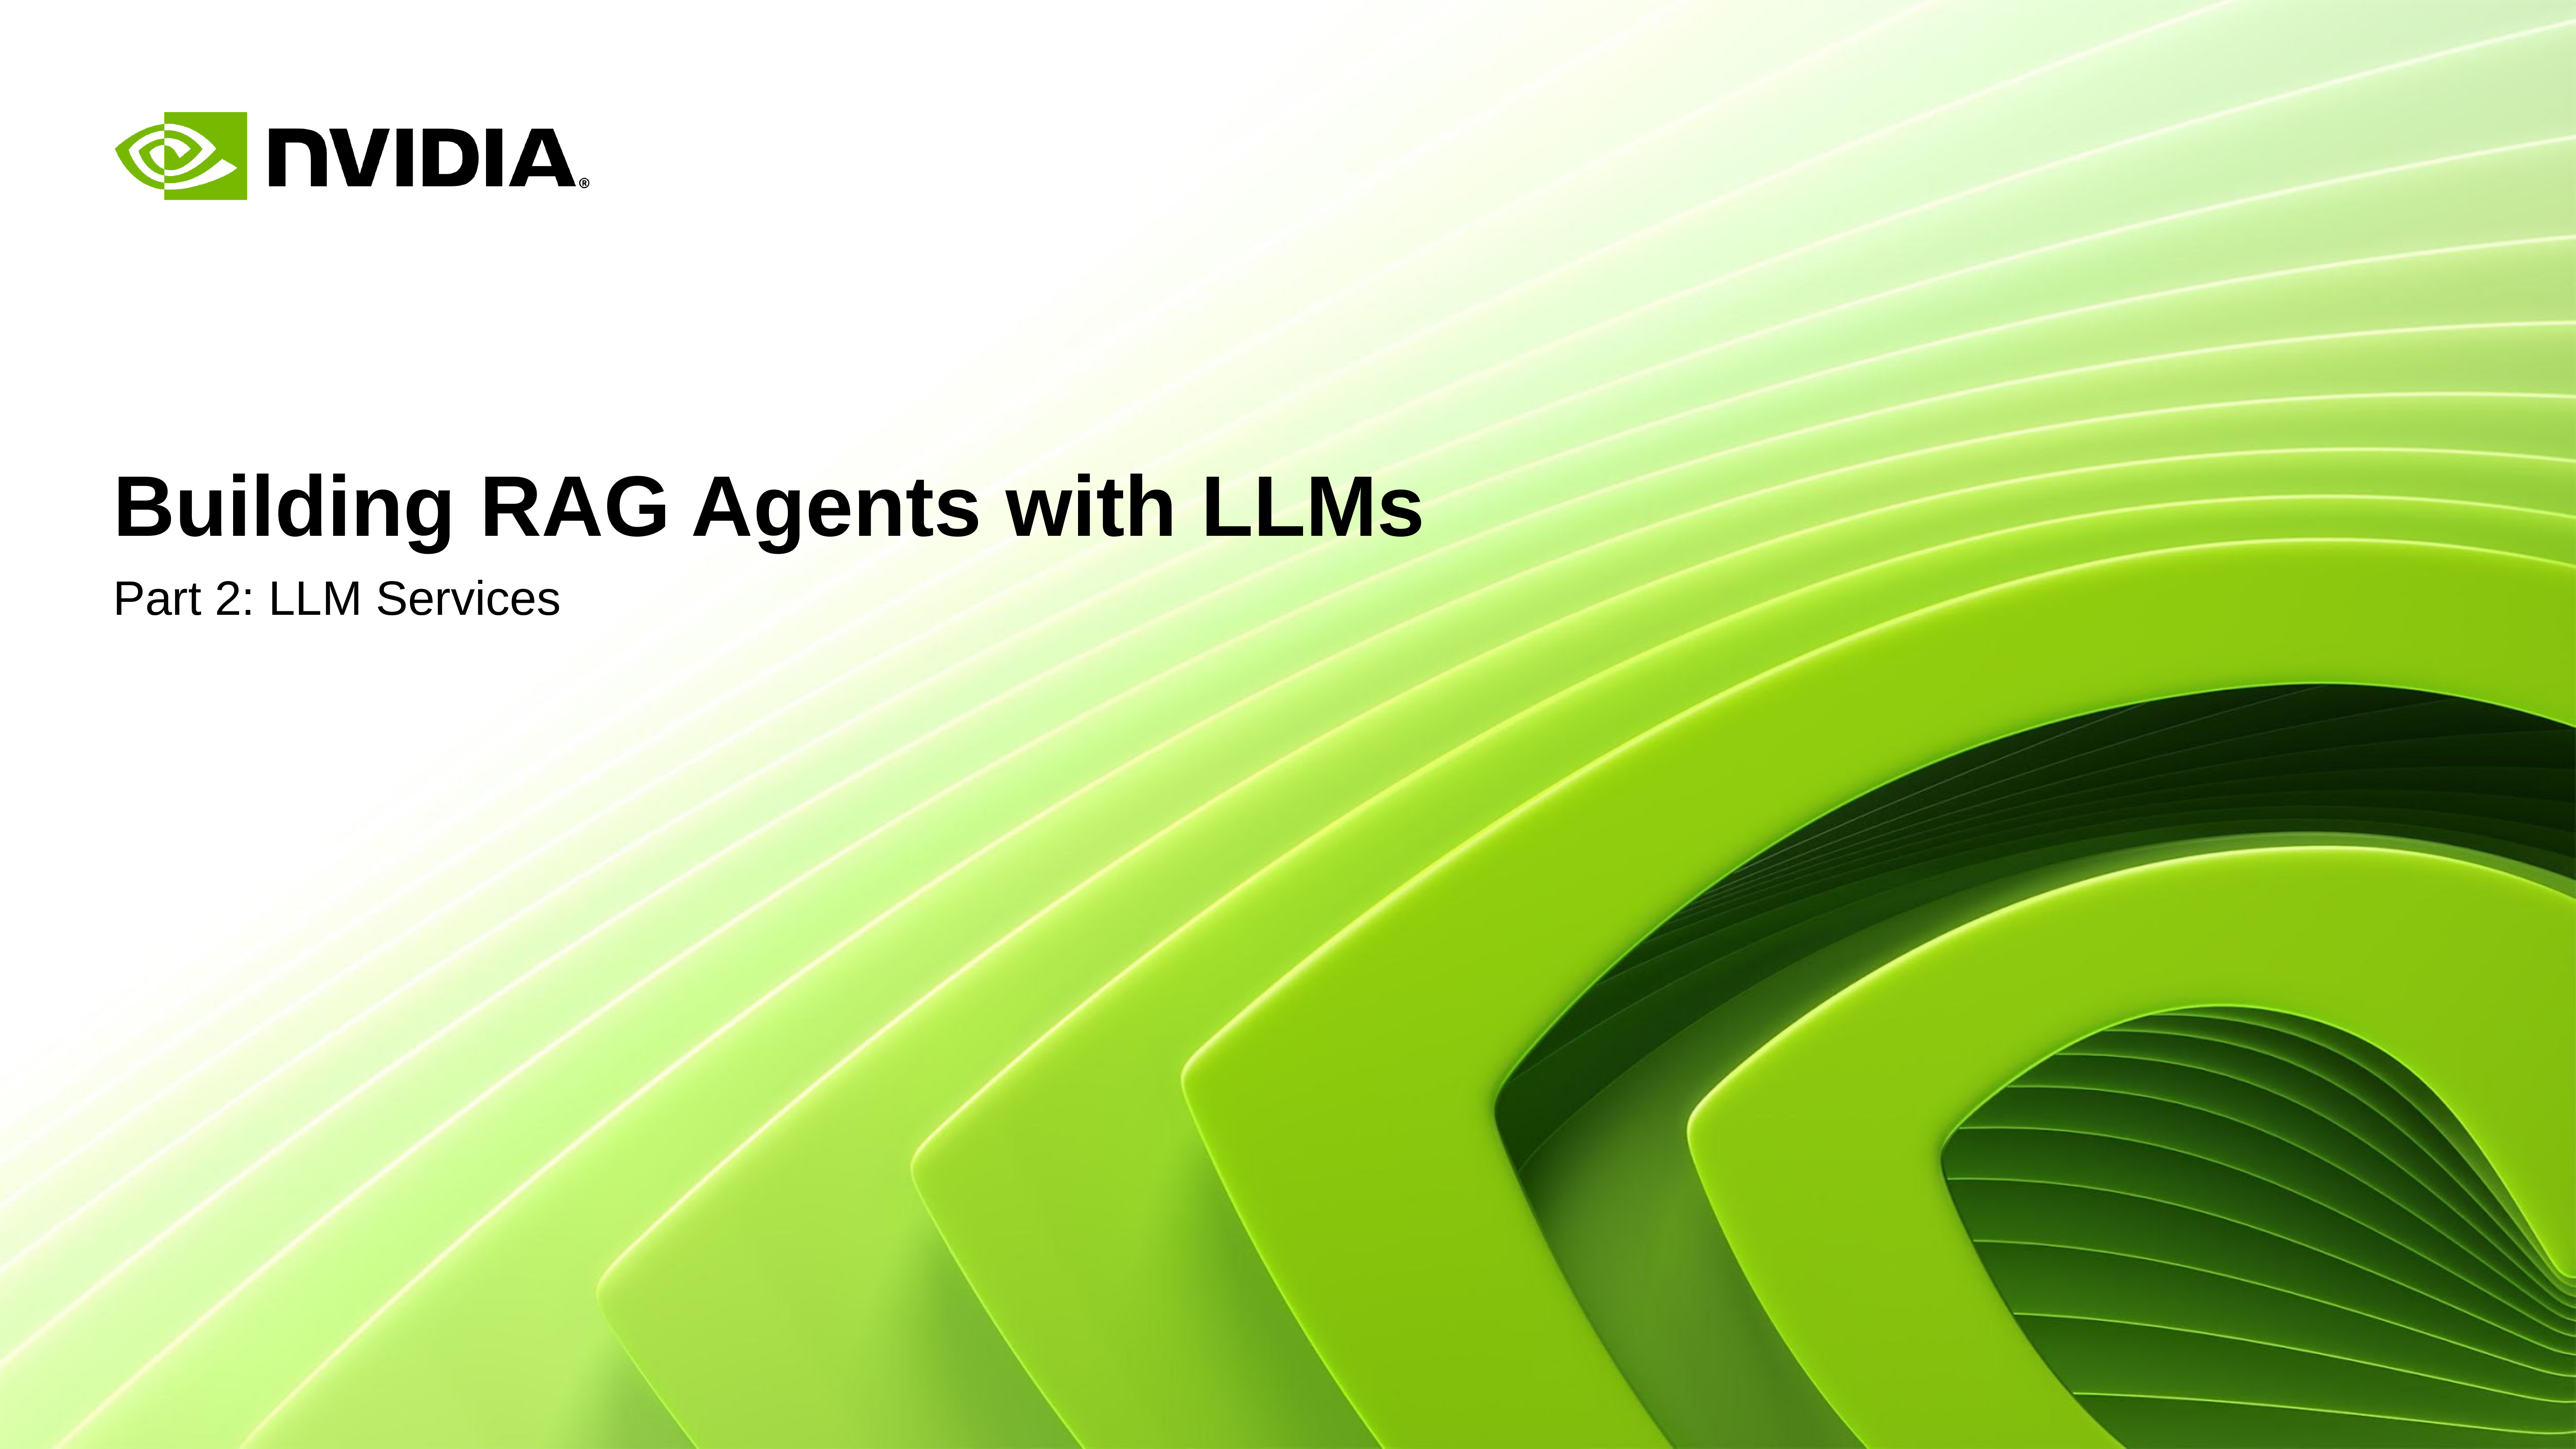

# Building RAG Agents with LLMs
Part 2: LLM Services